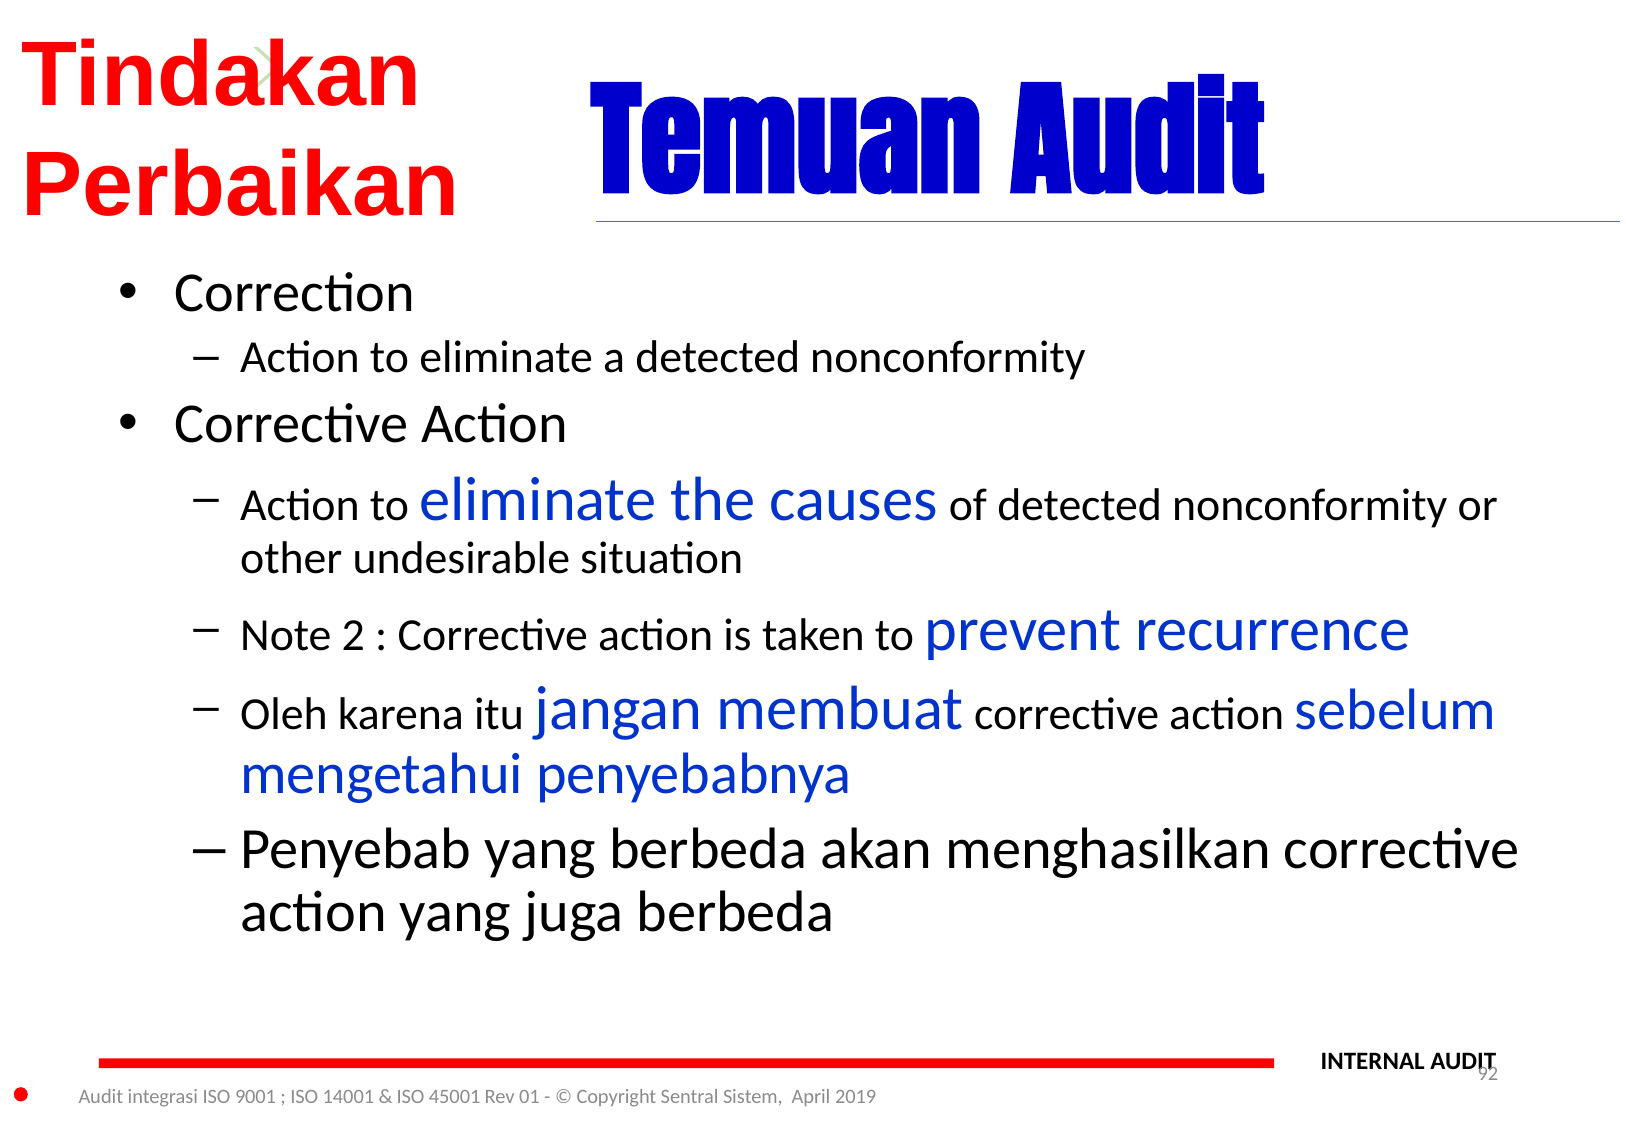

Tindakan Perbaikan

Temuan Audit
Correction
Action to eliminate a detected nonconformity
Corrective Action
Action to eliminate the causes of detected nonconformity or other undesirable situation
Note 2 : Corrective action is taken to prevent recurrence
Oleh karena itu jangan membuat corrective action sebelum mengetahui penyebabnya
Penyebab yang berbeda akan menghasilkan corrective action yang juga berbeda
INTERNAL AUDIT
92

Audit integrasi ISO 9001 ; ISO 14001 & ISO 45001 Rev 01 - © Copyright Sentral Sistem,  April 2019